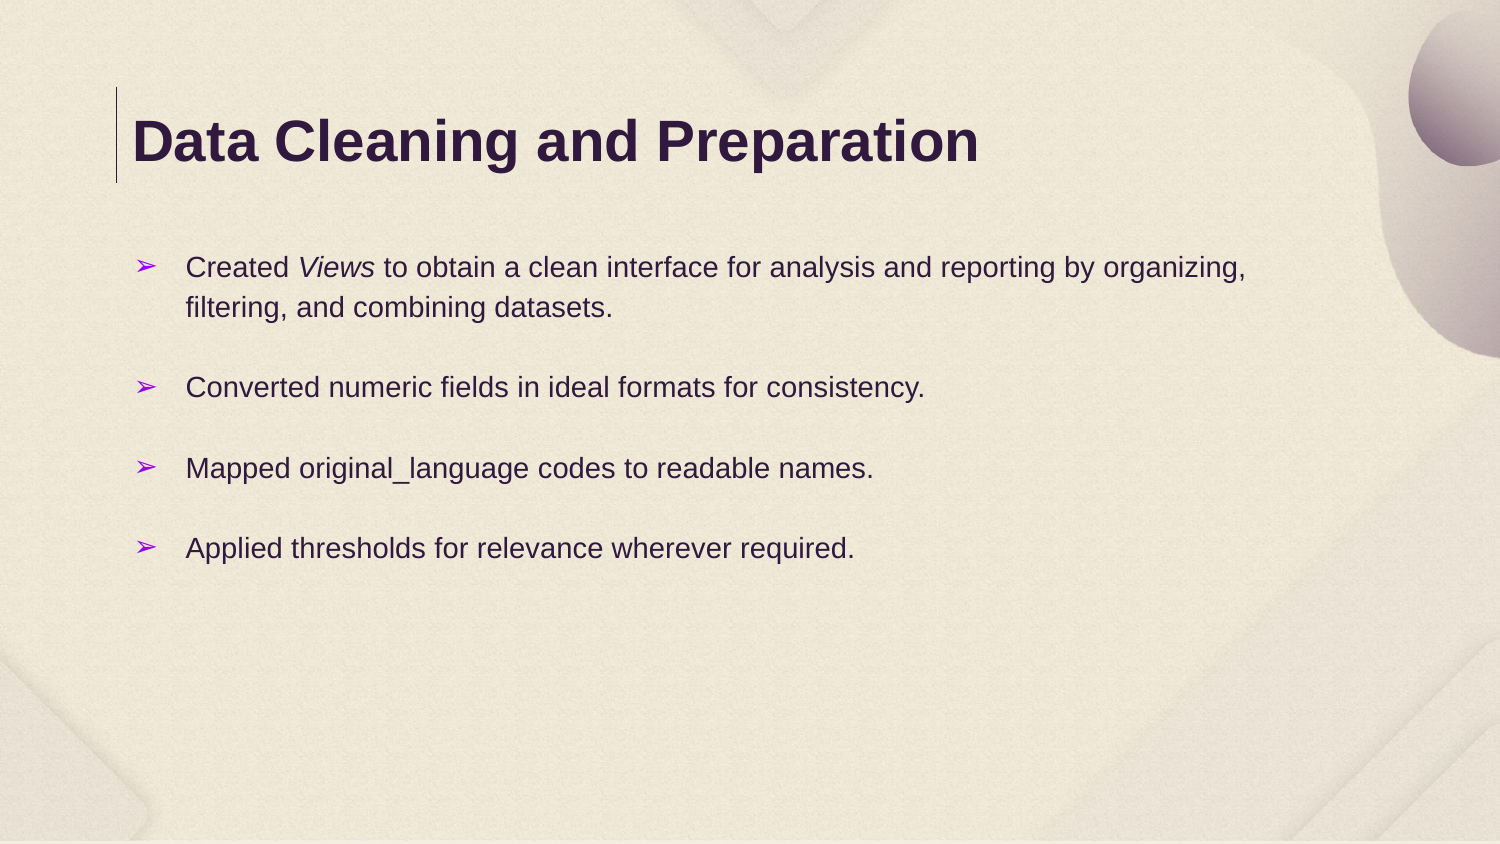

# Data Cleaning and Preparation
Created Views to obtain a clean interface for analysis and reporting by organizing, filtering, and combining datasets.

Converted numeric fields in ideal formats for consistency.

Mapped original_language codes to readable names.

Applied thresholds for relevance wherever required.